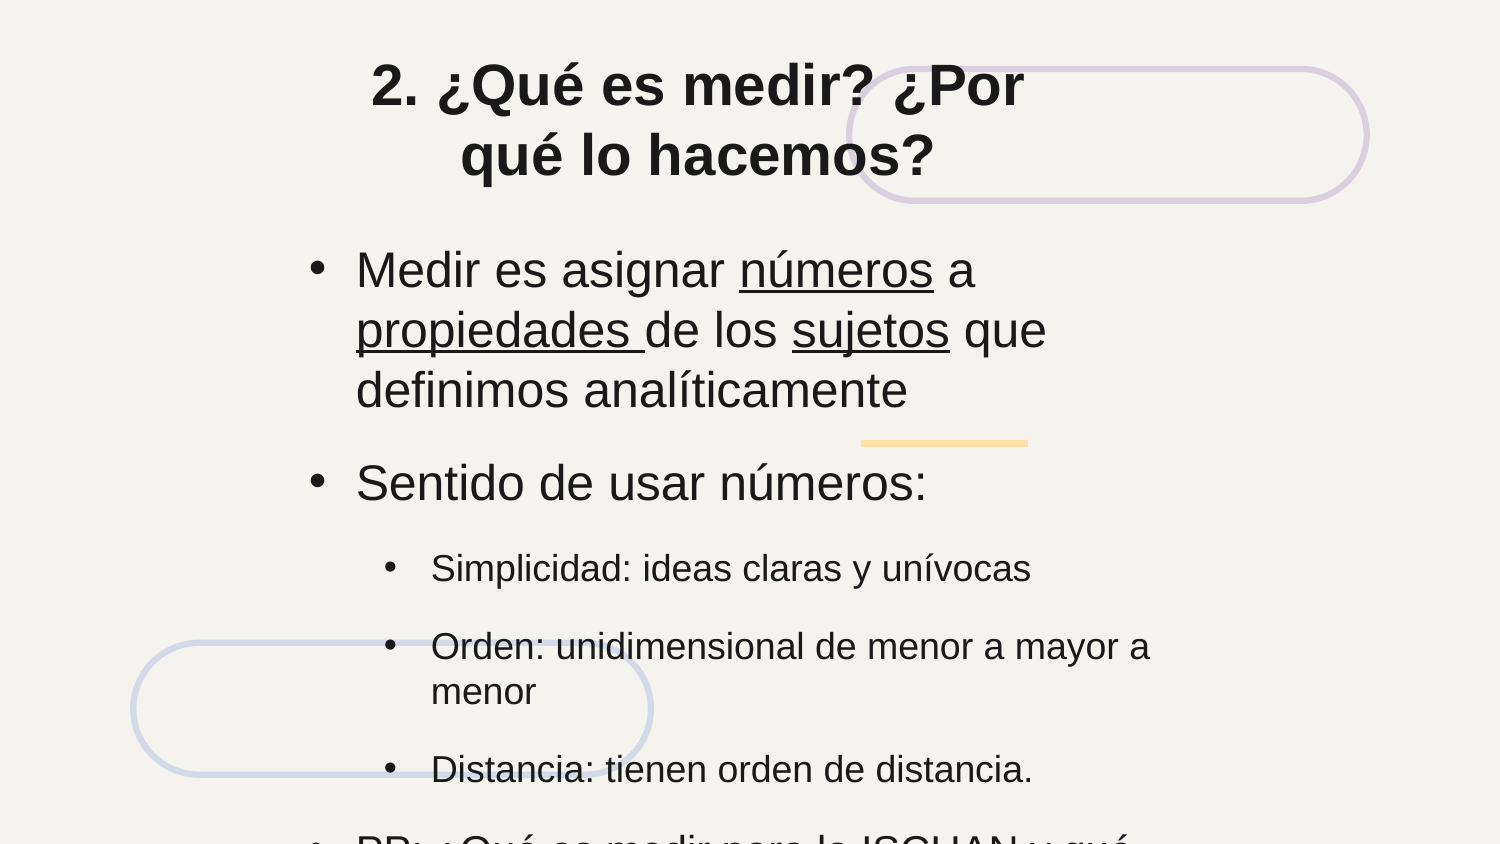

# 2. ¿Qué es medir? ¿Por qué lo hacemos?
Medir es asignar números a propiedades de los sujetos que definimos analíticamente
Sentido de usar números:
Simplicidad: ideas claras y unívocas
Orden: unidimensional de menor a mayor a menor
Distancia: tienen orden de distancia.
PP: ¿Qué es medir para la ISCUAN y qué sentido tiene usar números?